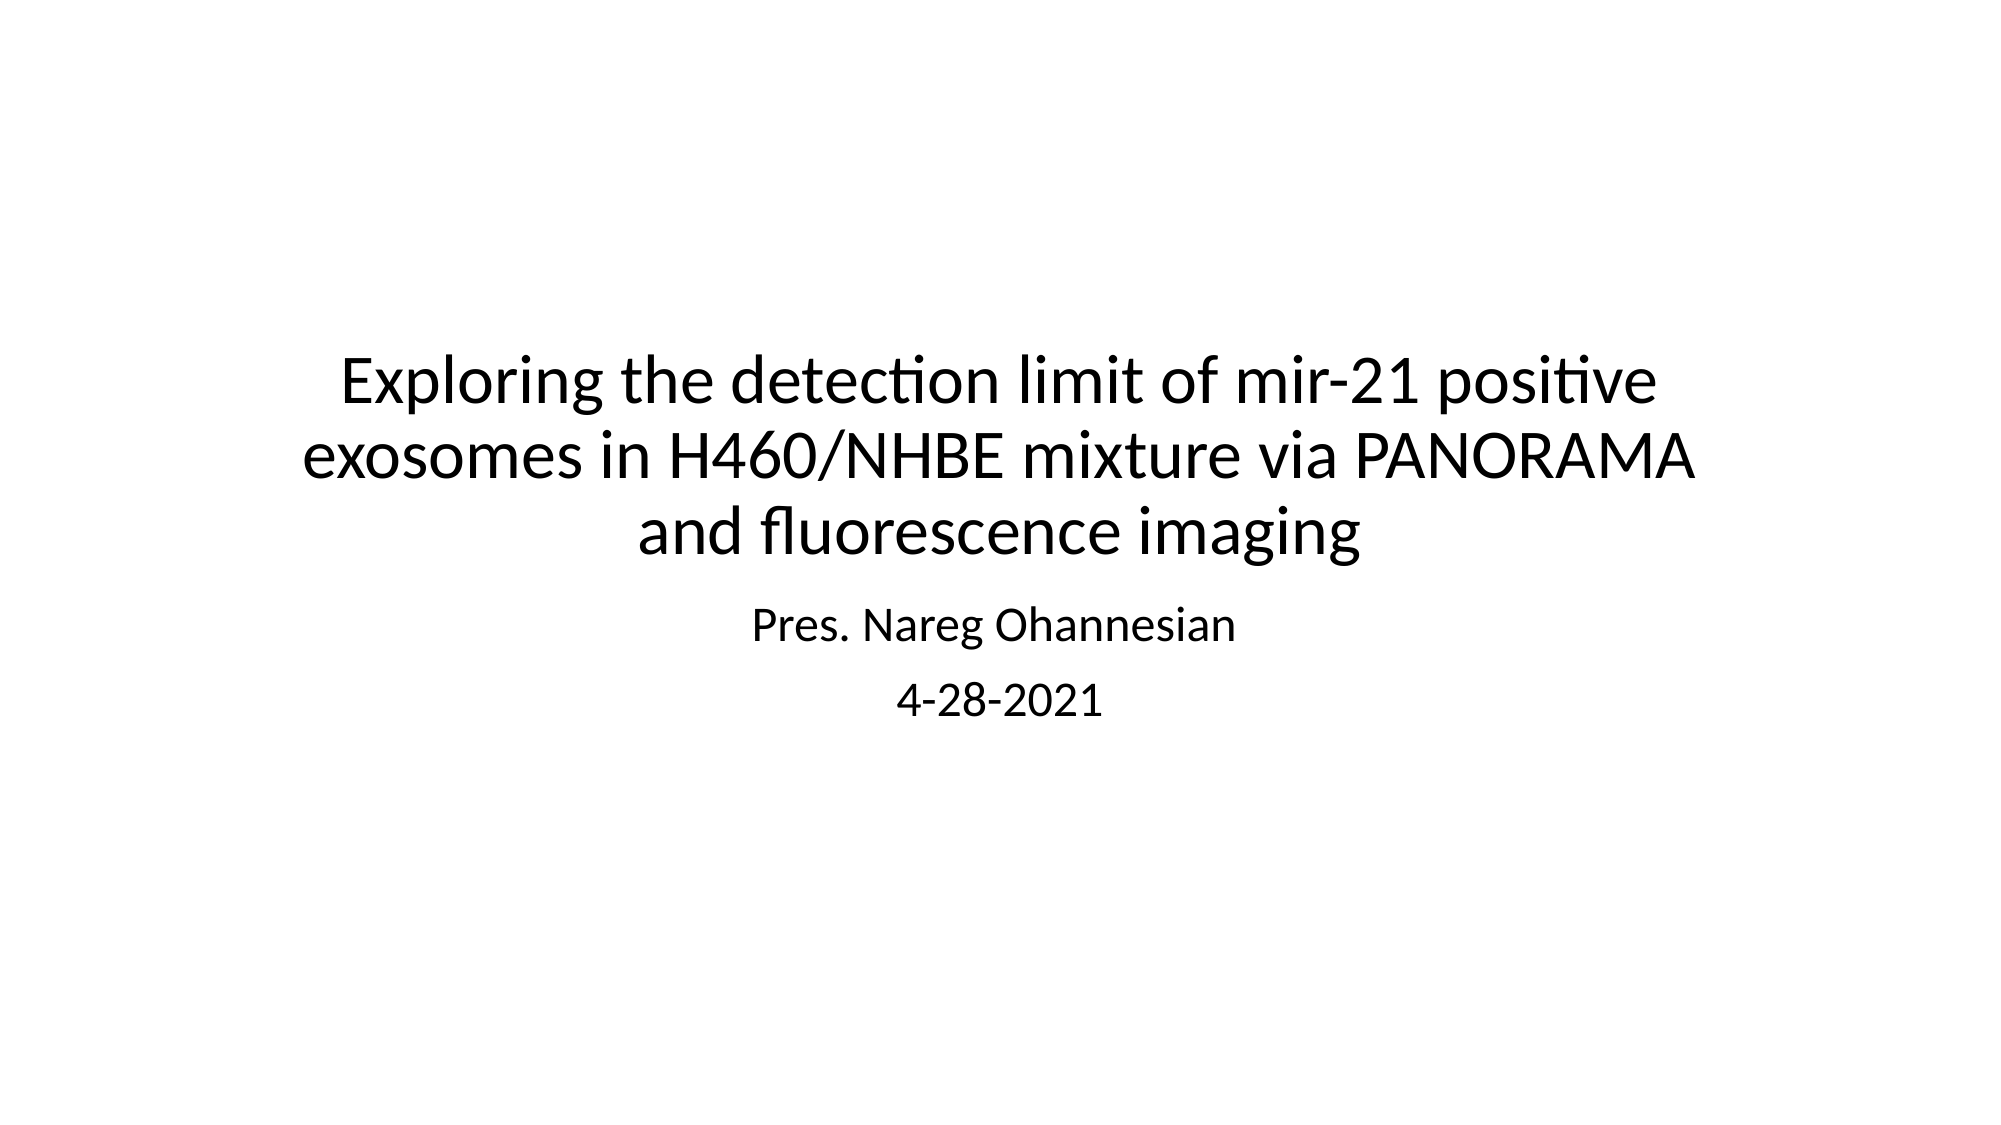

# Exploring the detection limit of mir-21 positive exosomes in H460/NHBE mixture via PANORAMA and fluorescence imaging
Pres. Nareg Ohannesian
4-28-2021